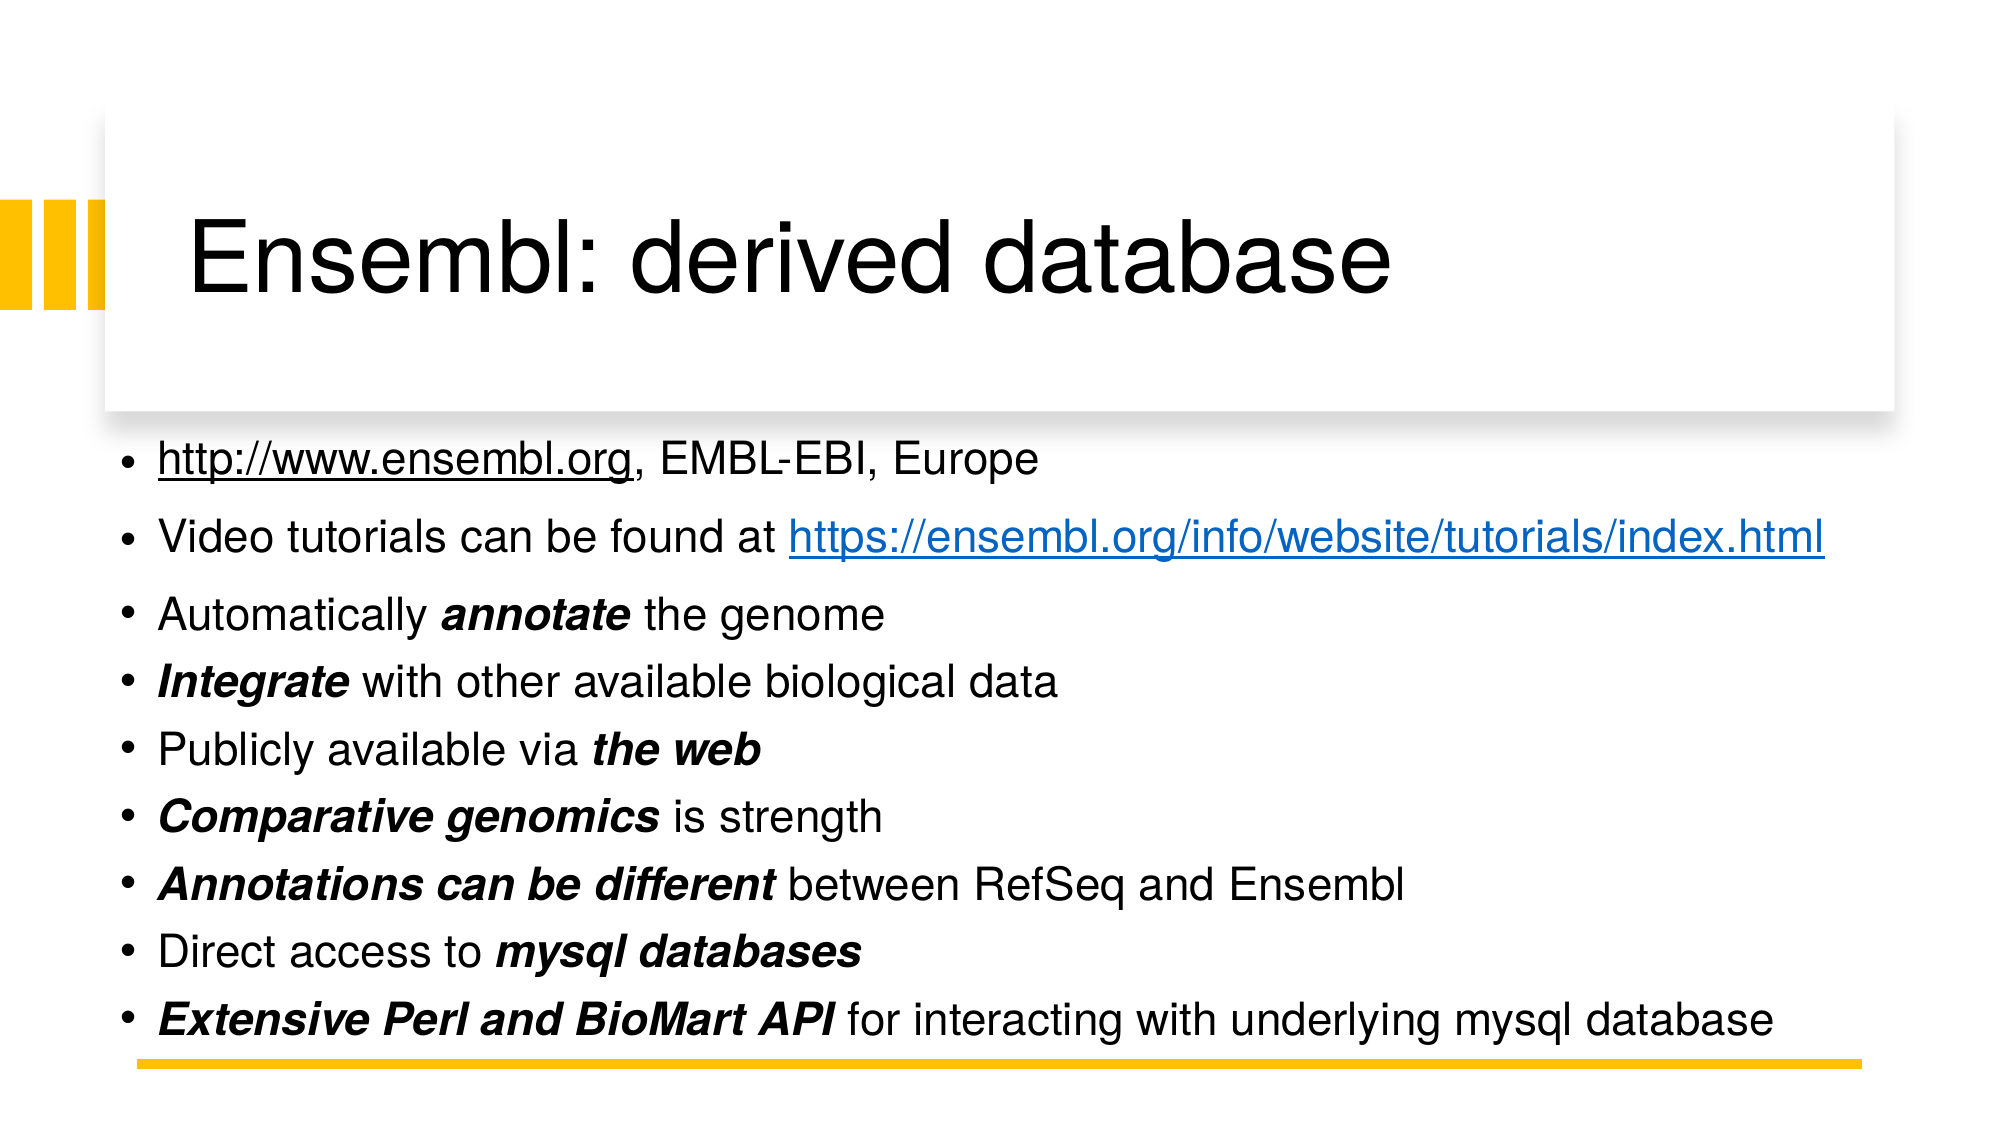

# Ensembl: derived database

http://www.ensembl.org, EMBL-EBI, Europe
Video tutorials can be found at https://ensembl.org/info/website/tutorials/index.html
Automatically annotate the genome
Integrate with other available biological data
Publicly available via the web
Comparative genomics is strength
Annotations can be different between RefSeq and Ensembl
Direct access to mysql databases
Extensive Perl and BioMart API for interacting with underlying mysql database